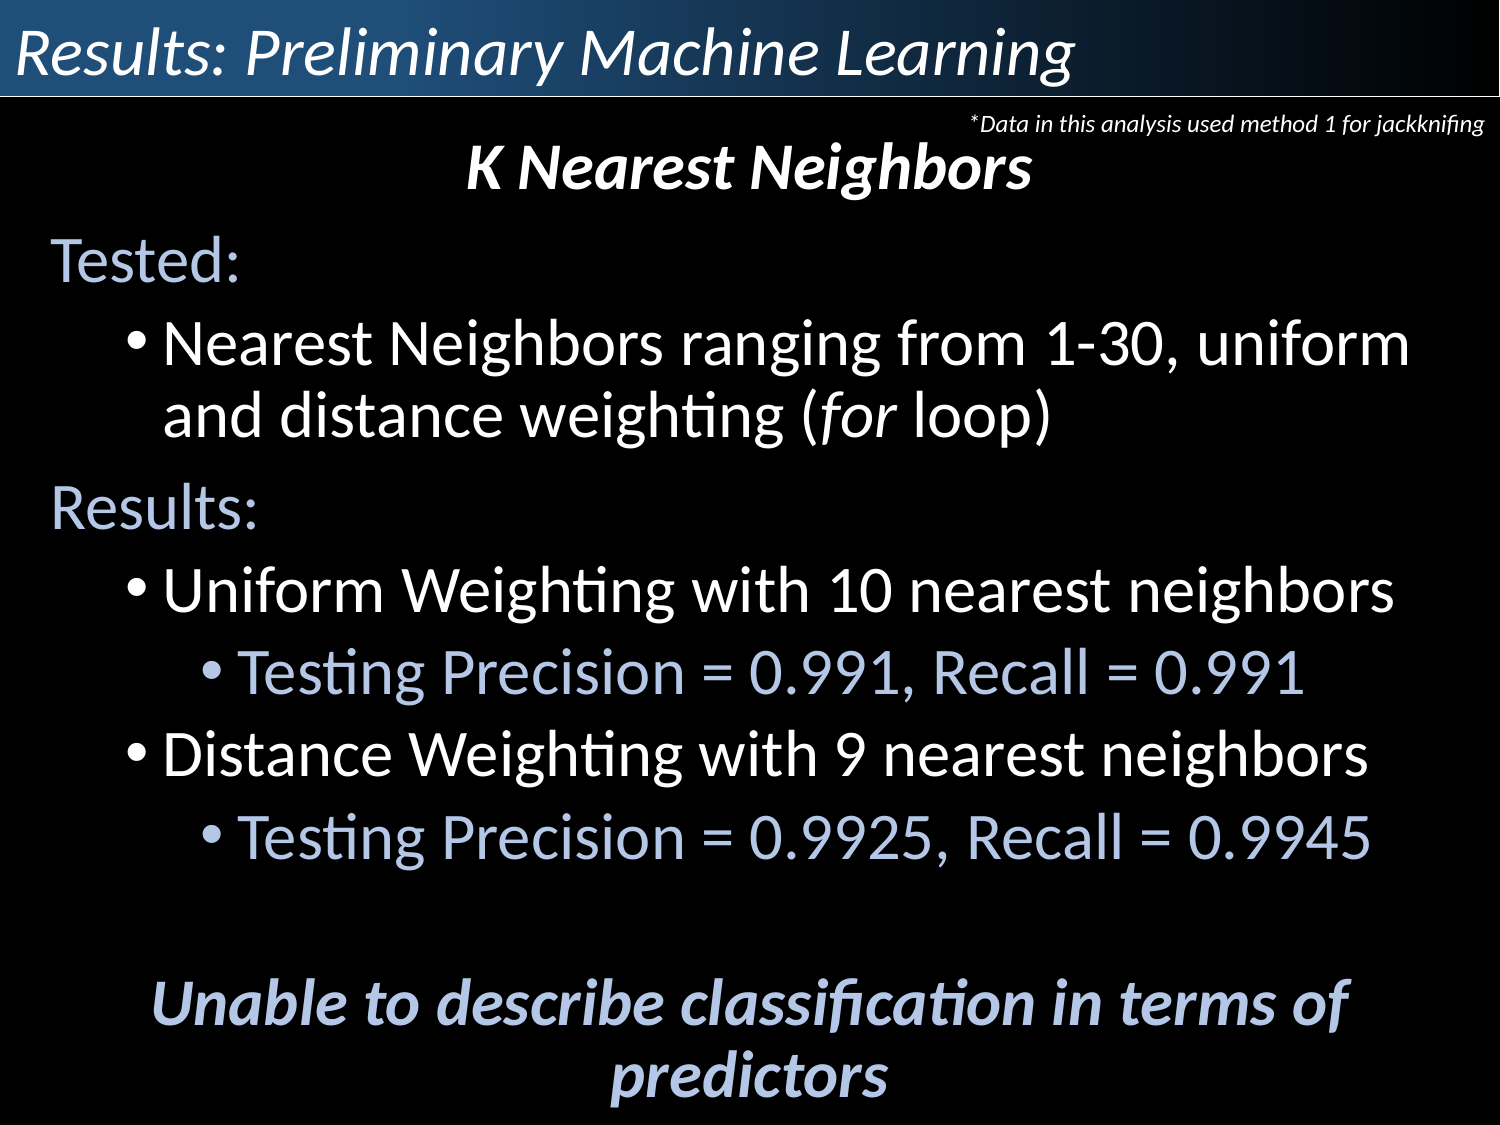

Results: Preliminary Machine Learning
*Data in this analysis used method 1 for jackknifing
K Nearest Neighbors
Tested:
Nearest Neighbors ranging from 1-30, uniform and distance weighting (for loop)
Results:
Uniform Weighting with 10 nearest neighbors
Testing Precision = 0.991, Recall = 0.991
Distance Weighting with 9 nearest neighbors
Testing Precision = 0.9925, Recall = 0.9945

Unable to describe classification in terms of predictors